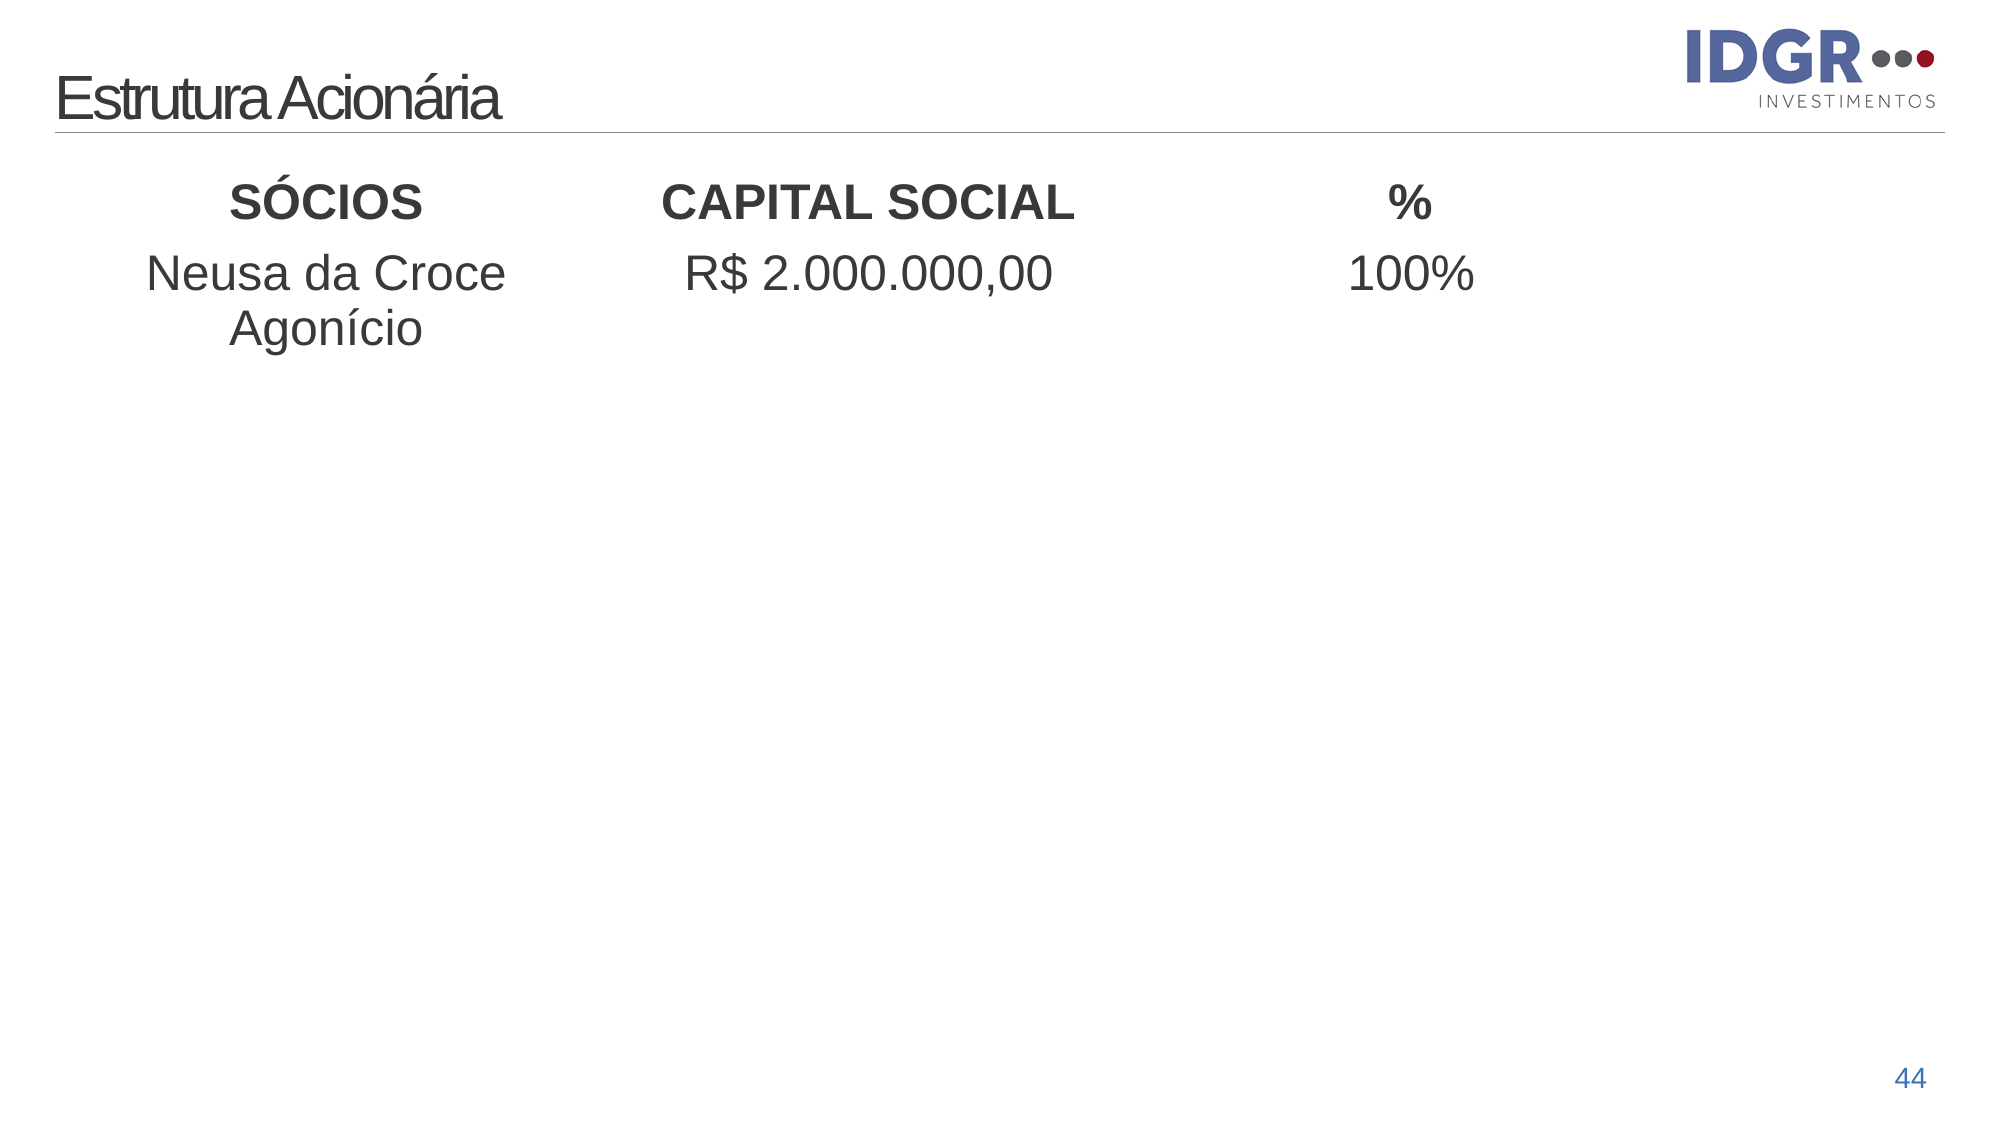

# Estrutura Acionária

| SÓCIOS | CAPITAL SOCIAL | % |
| --- | --- | --- |
| Neusa da Croce Agonício | R$ 2.000.000,00 | 100% |
|  |  |  |
|  |  |  |